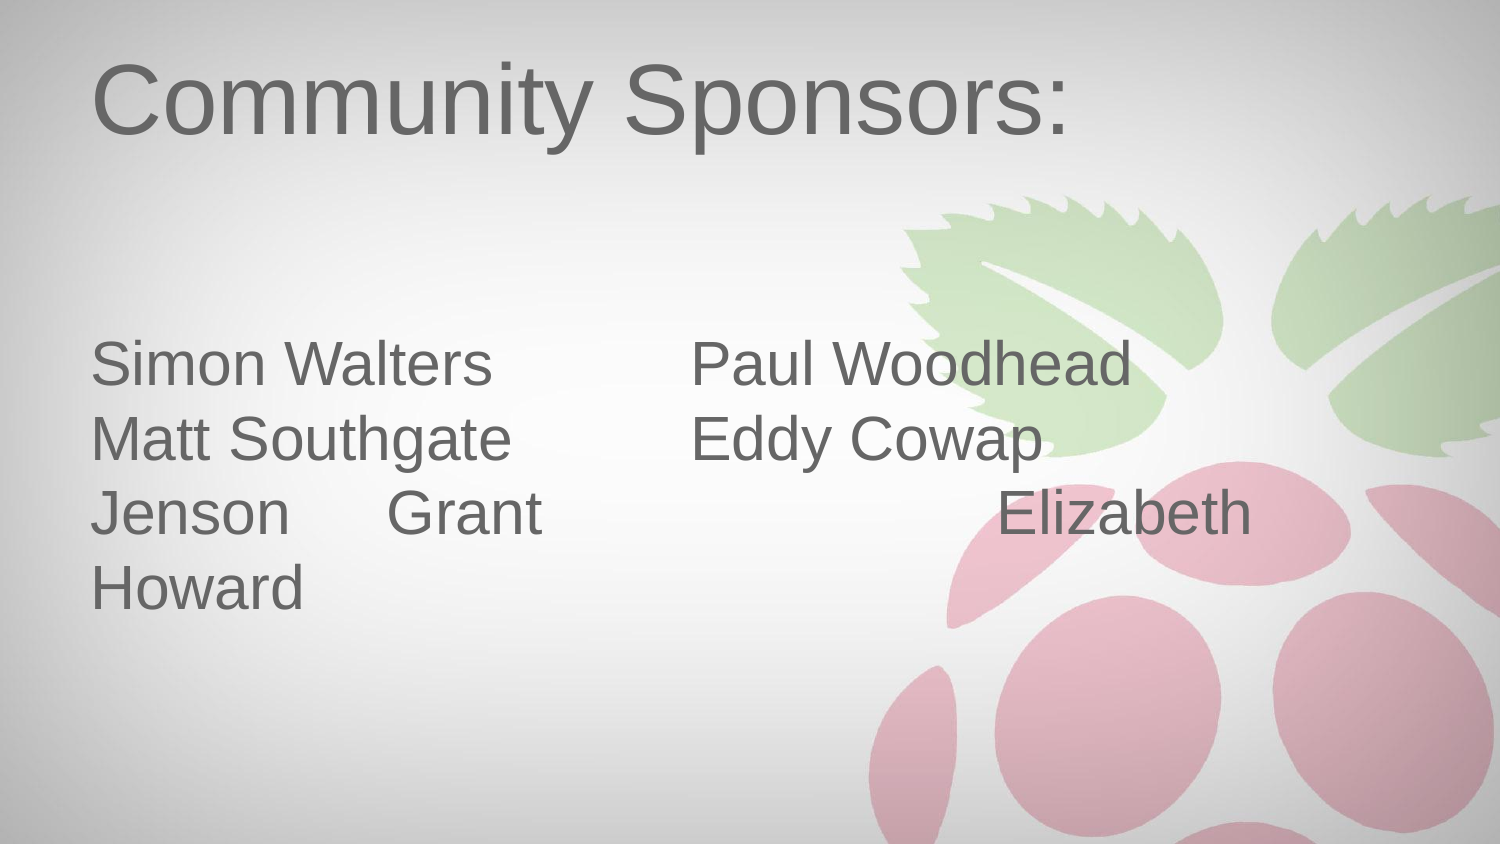

# Community Sponsors:
Simon Walters 		Paul Woodhead
Matt Southgate		Eddy Cowap
Jenson Grant 			Elizabeth Howard